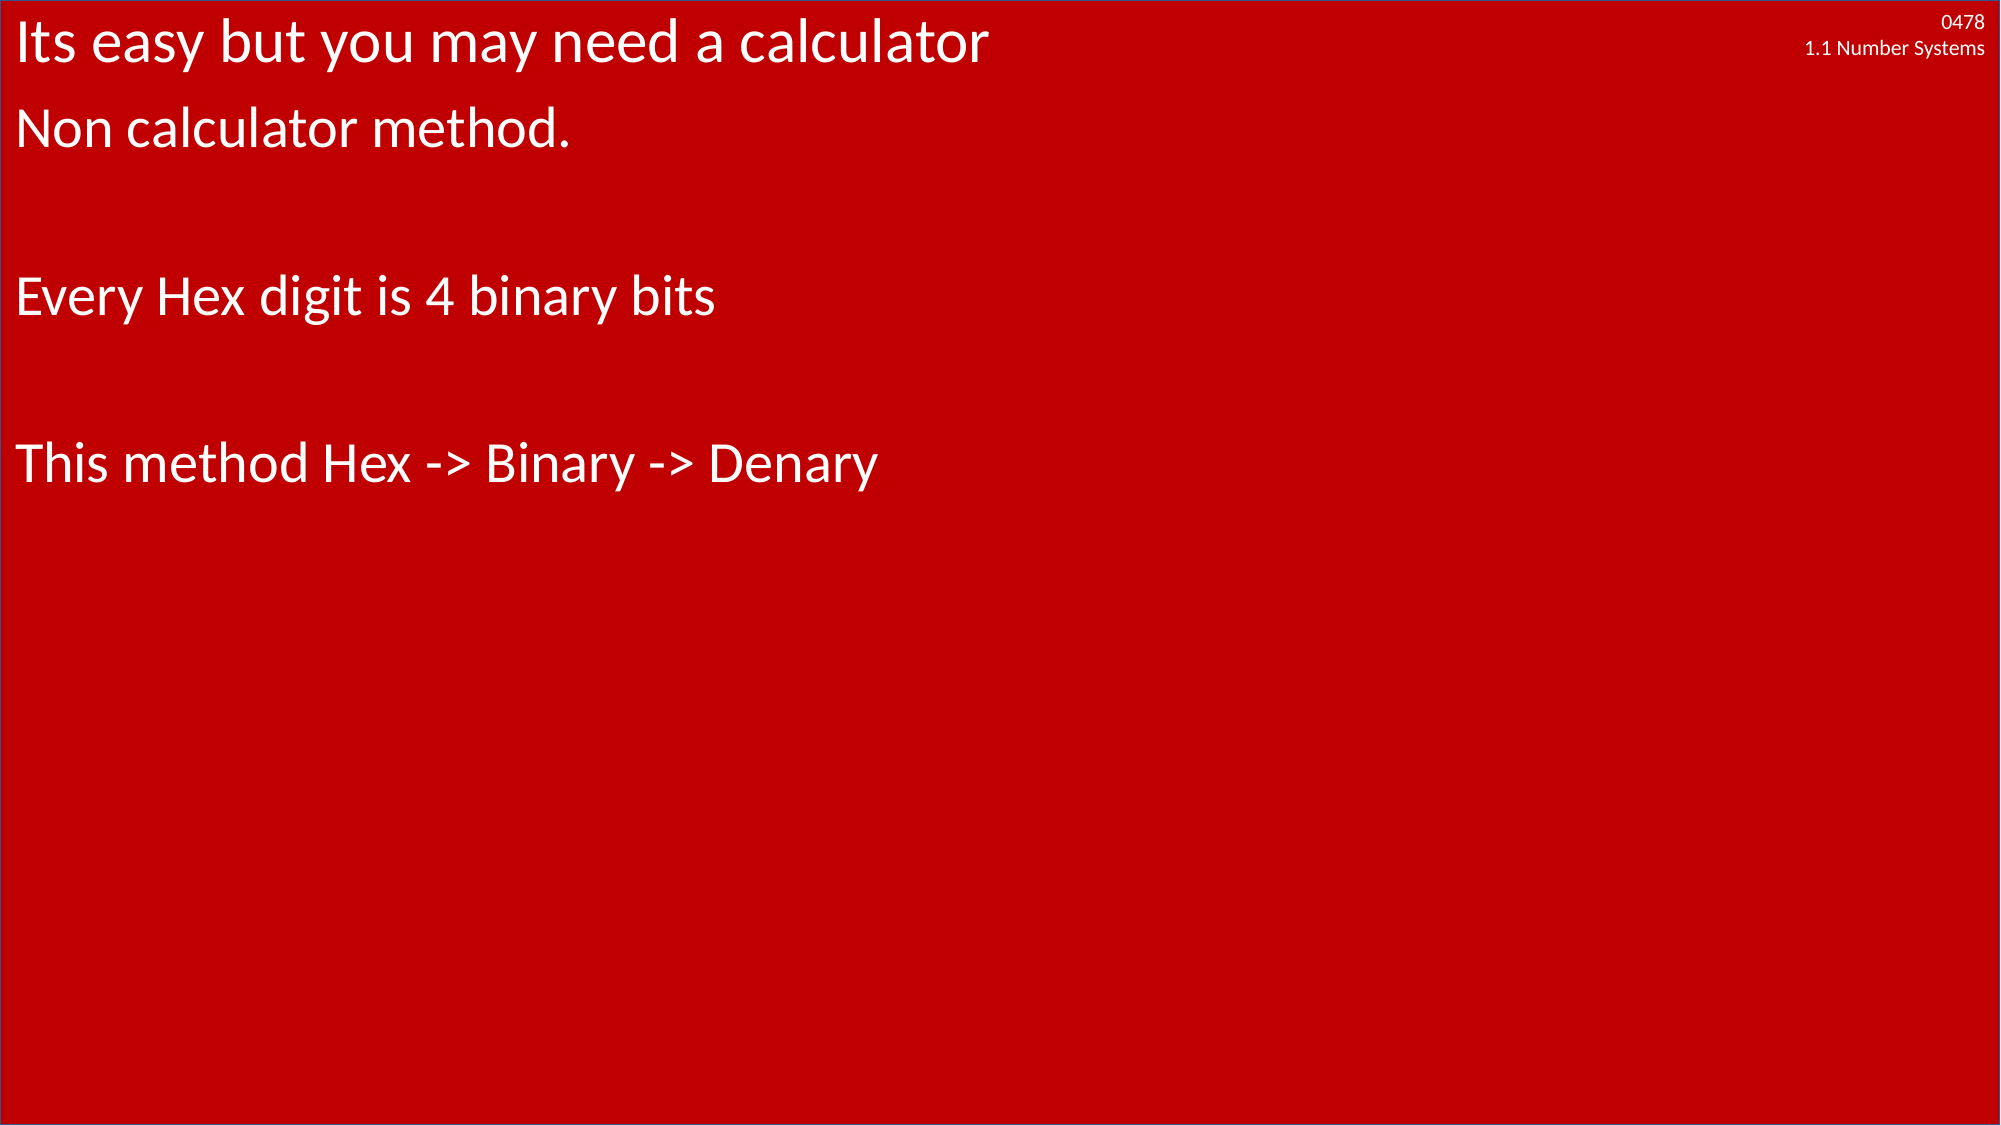

# Its easy but you may need a calculator
Non calculator method.

Every Hex digit is 4 binary bits

This method Hex -> Binary -> Denary